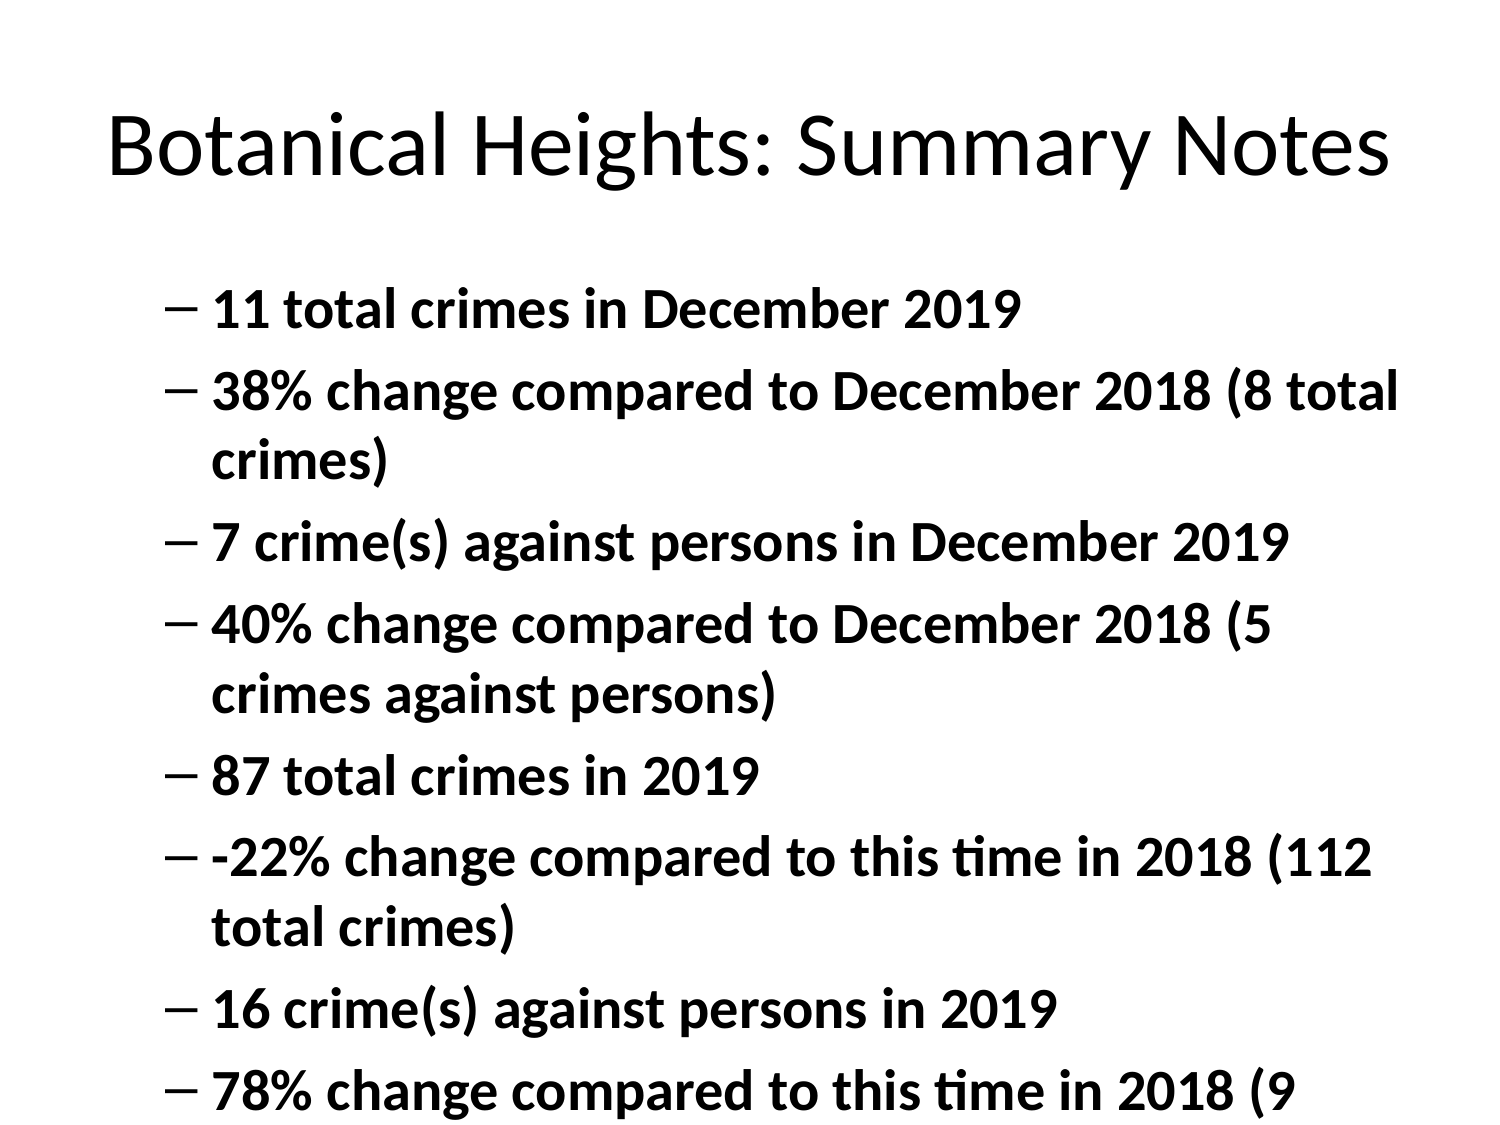

# Botanical Heights: Summary Notes
11 total crimes in December 2019
38% change compared to December 2018 (8 total crimes)
7 crime(s) against persons in December 2019
40% change compared to December 2018 (5 crimes against persons)
87 total crimes in 2019
-22% change compared to this time in 2018 (112 total crimes)
16 crime(s) against persons in 2019
78% change compared to this time in 2018 (9 crimes against persons)